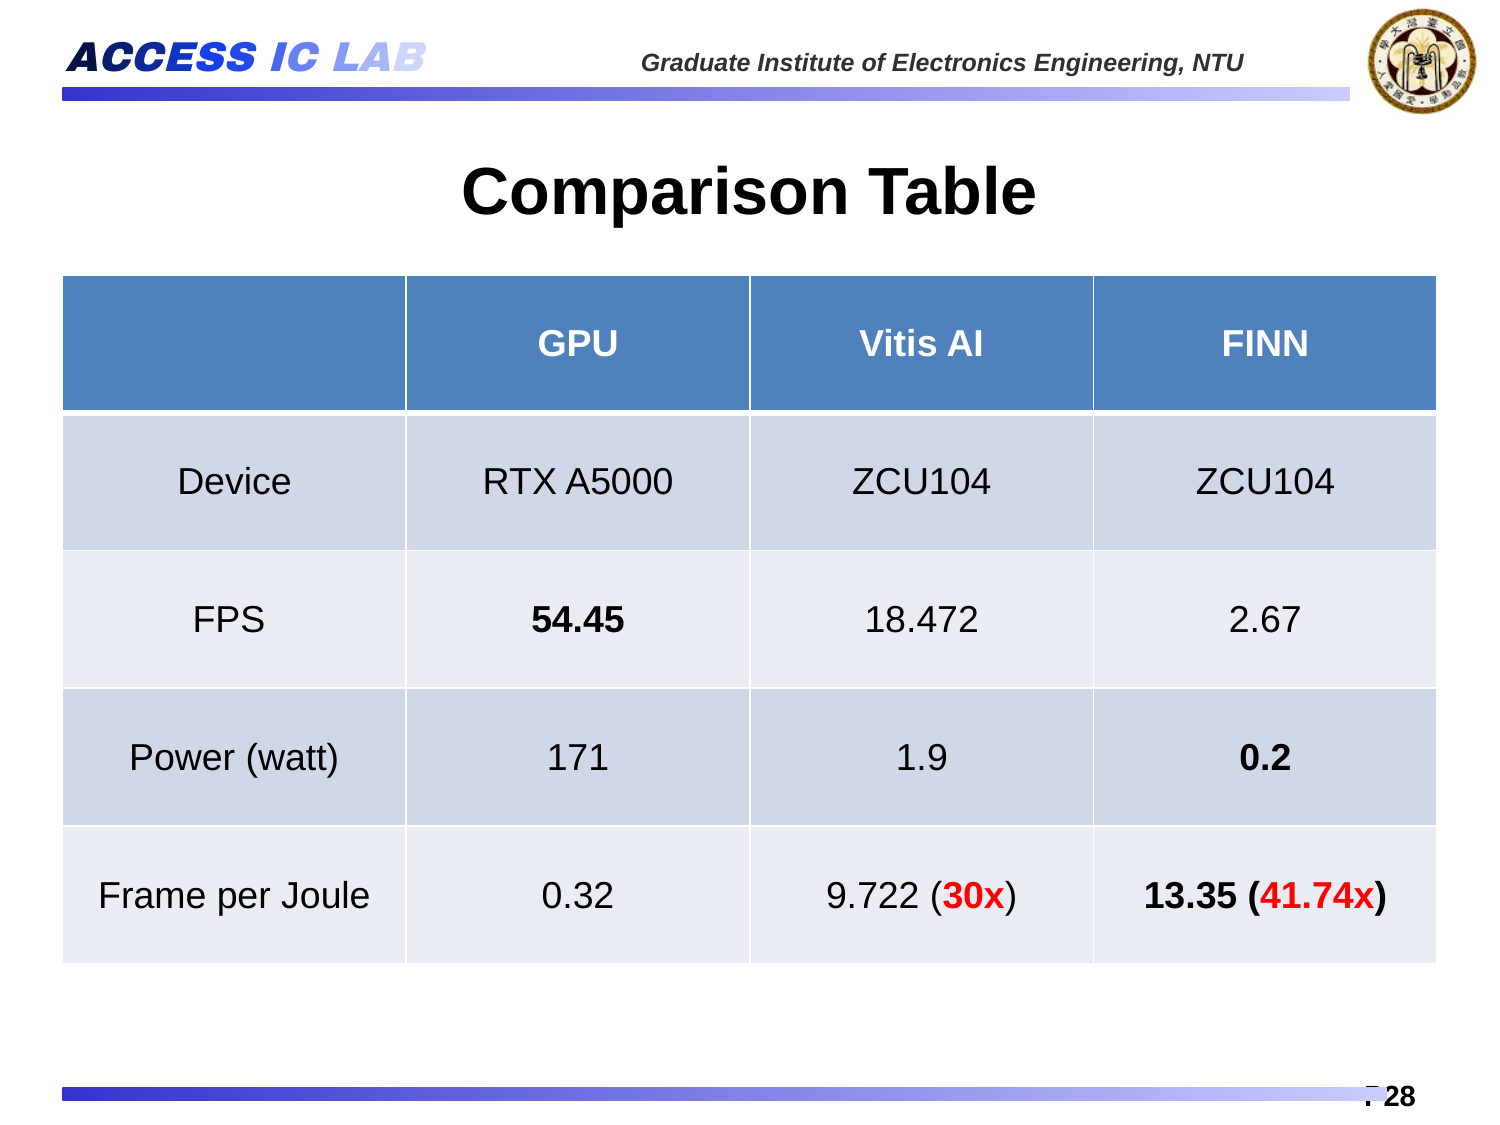

# Comparison Table
|  | GPU | Vitis AI | FINN |
| --- | --- | --- | --- |
| Device | RTX A5000 | ZCU104 | ZCU104 |
| FPS | 54.45 | 18.472 | 2.67 |
| Power (watt) | 171 | 1.9 | 0.2 |
| Frame per Joule | 0.32 | 9.722 (30x) | 13.35 (41.74x) |